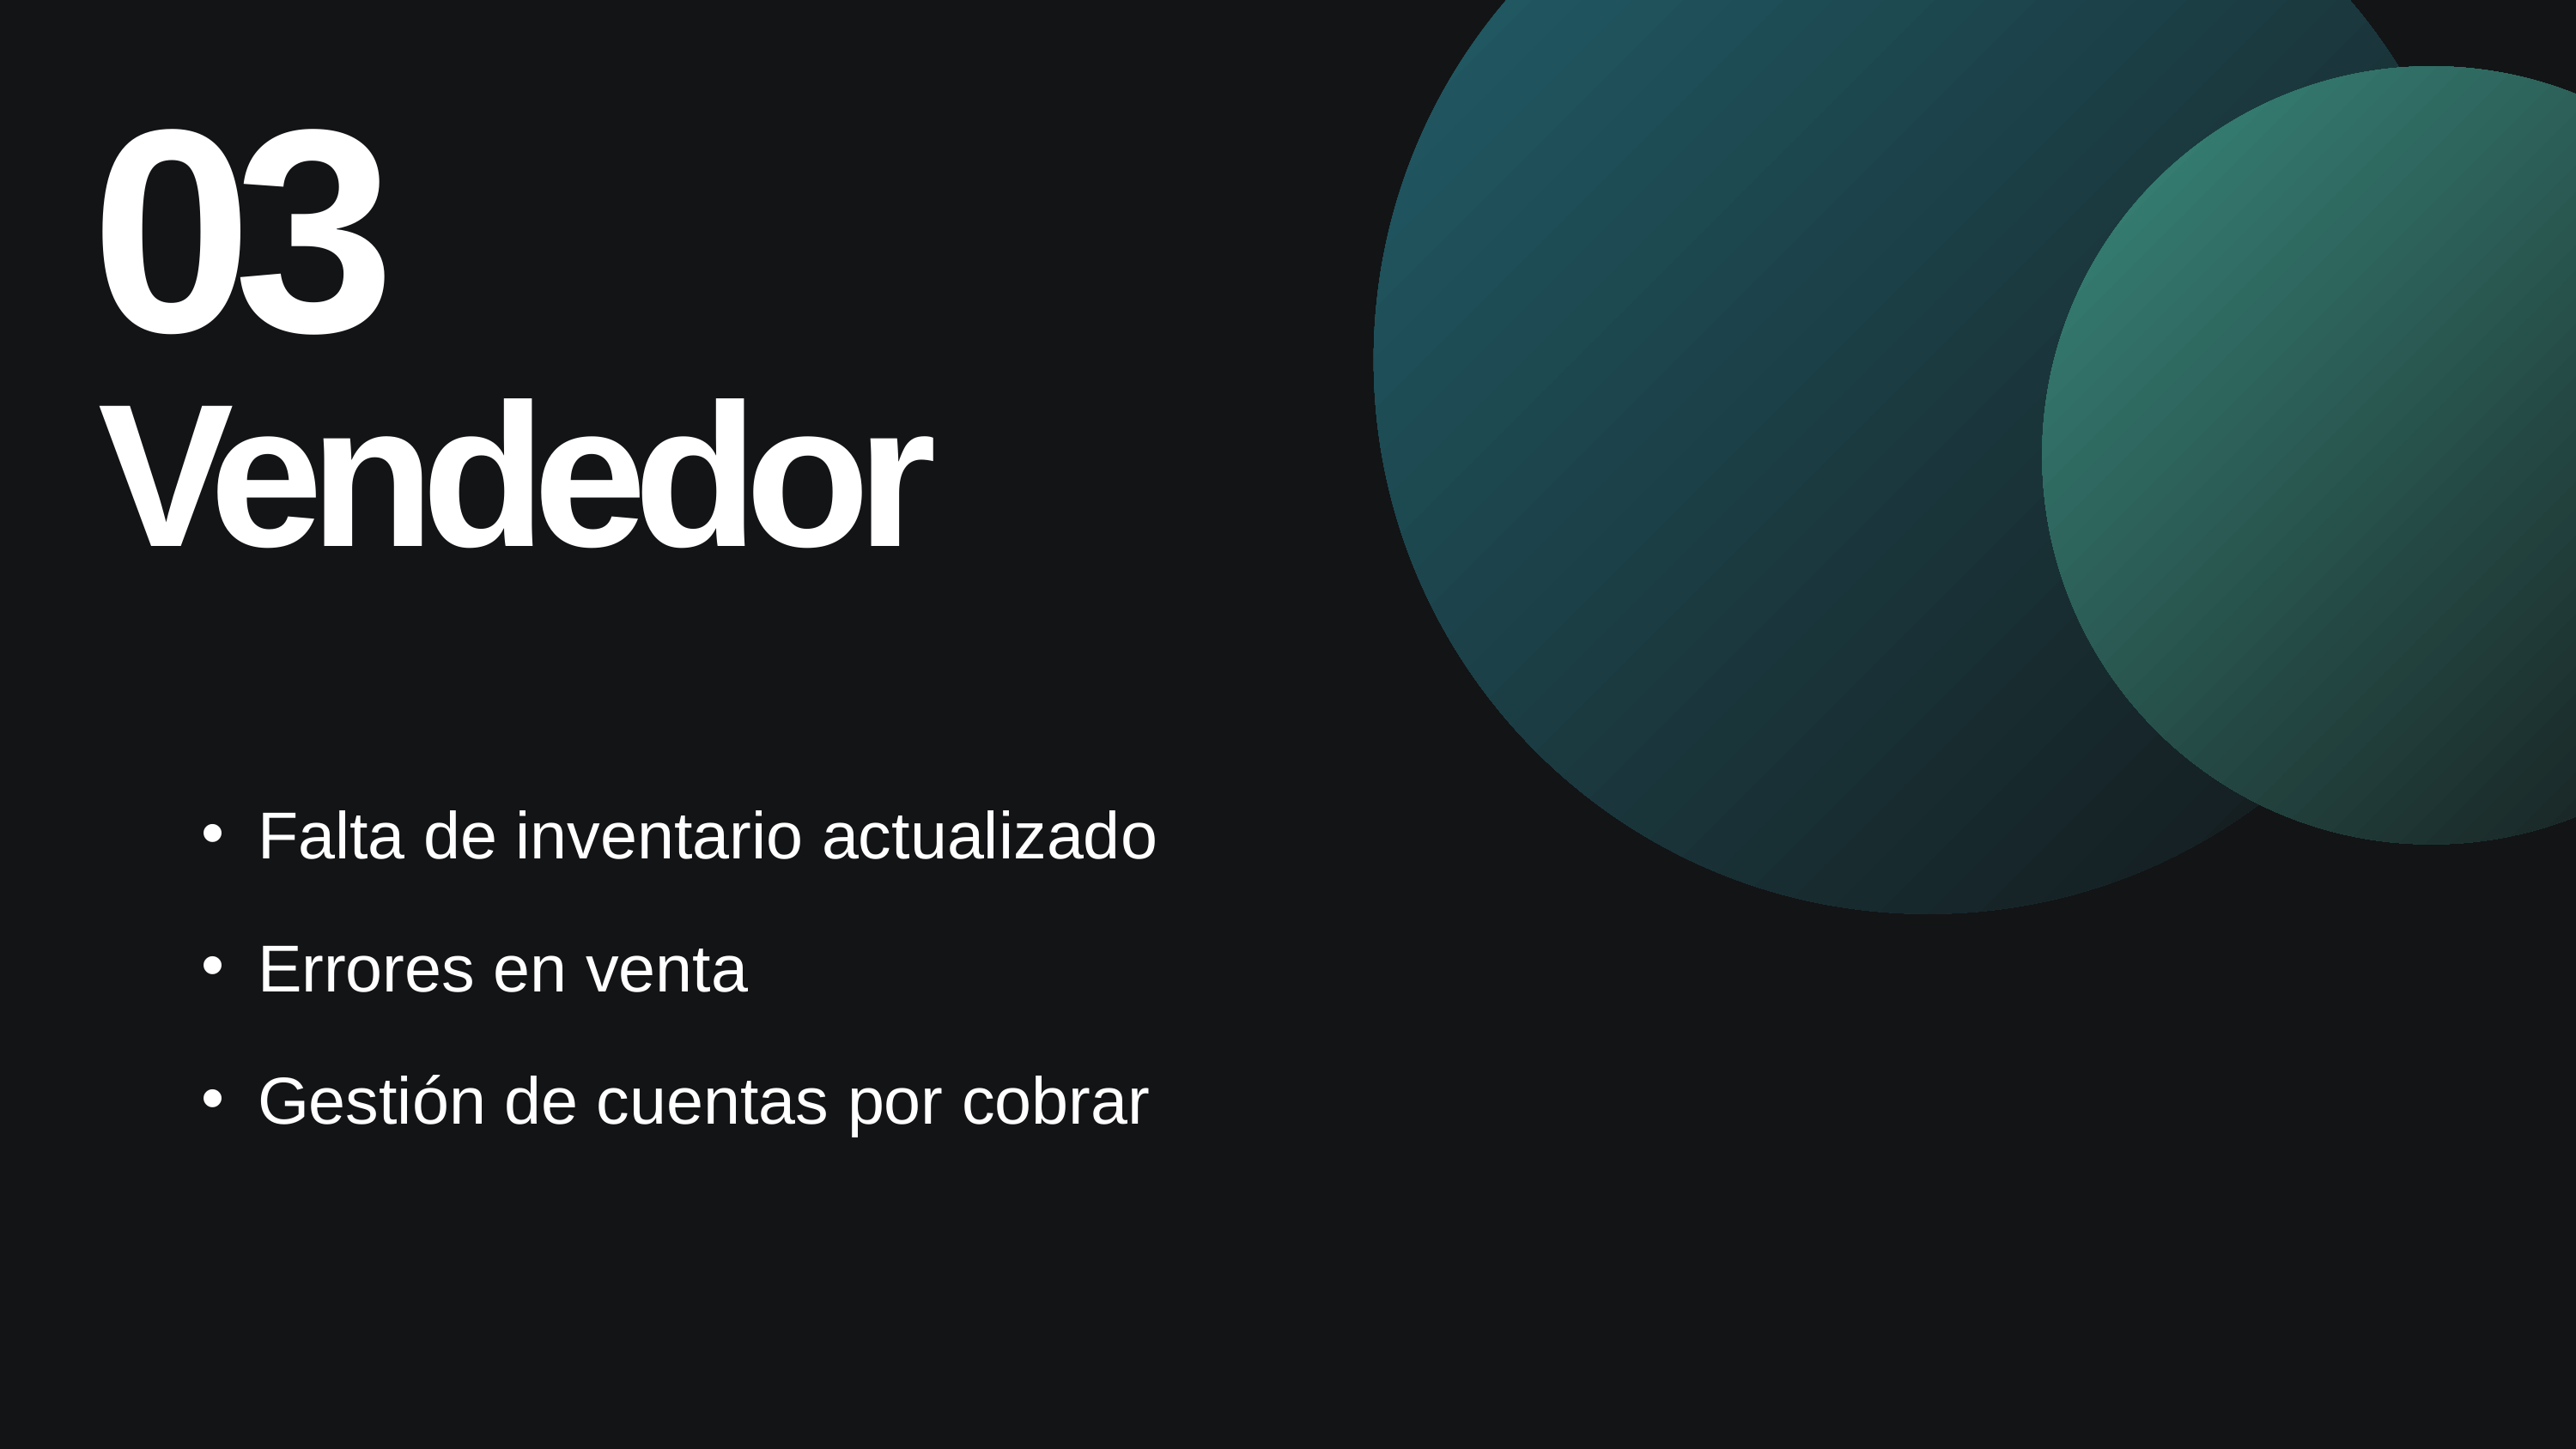

03
Vendedor
Falta de inventario actualizado

Errores en venta

Gestión de cuentas por cobrar